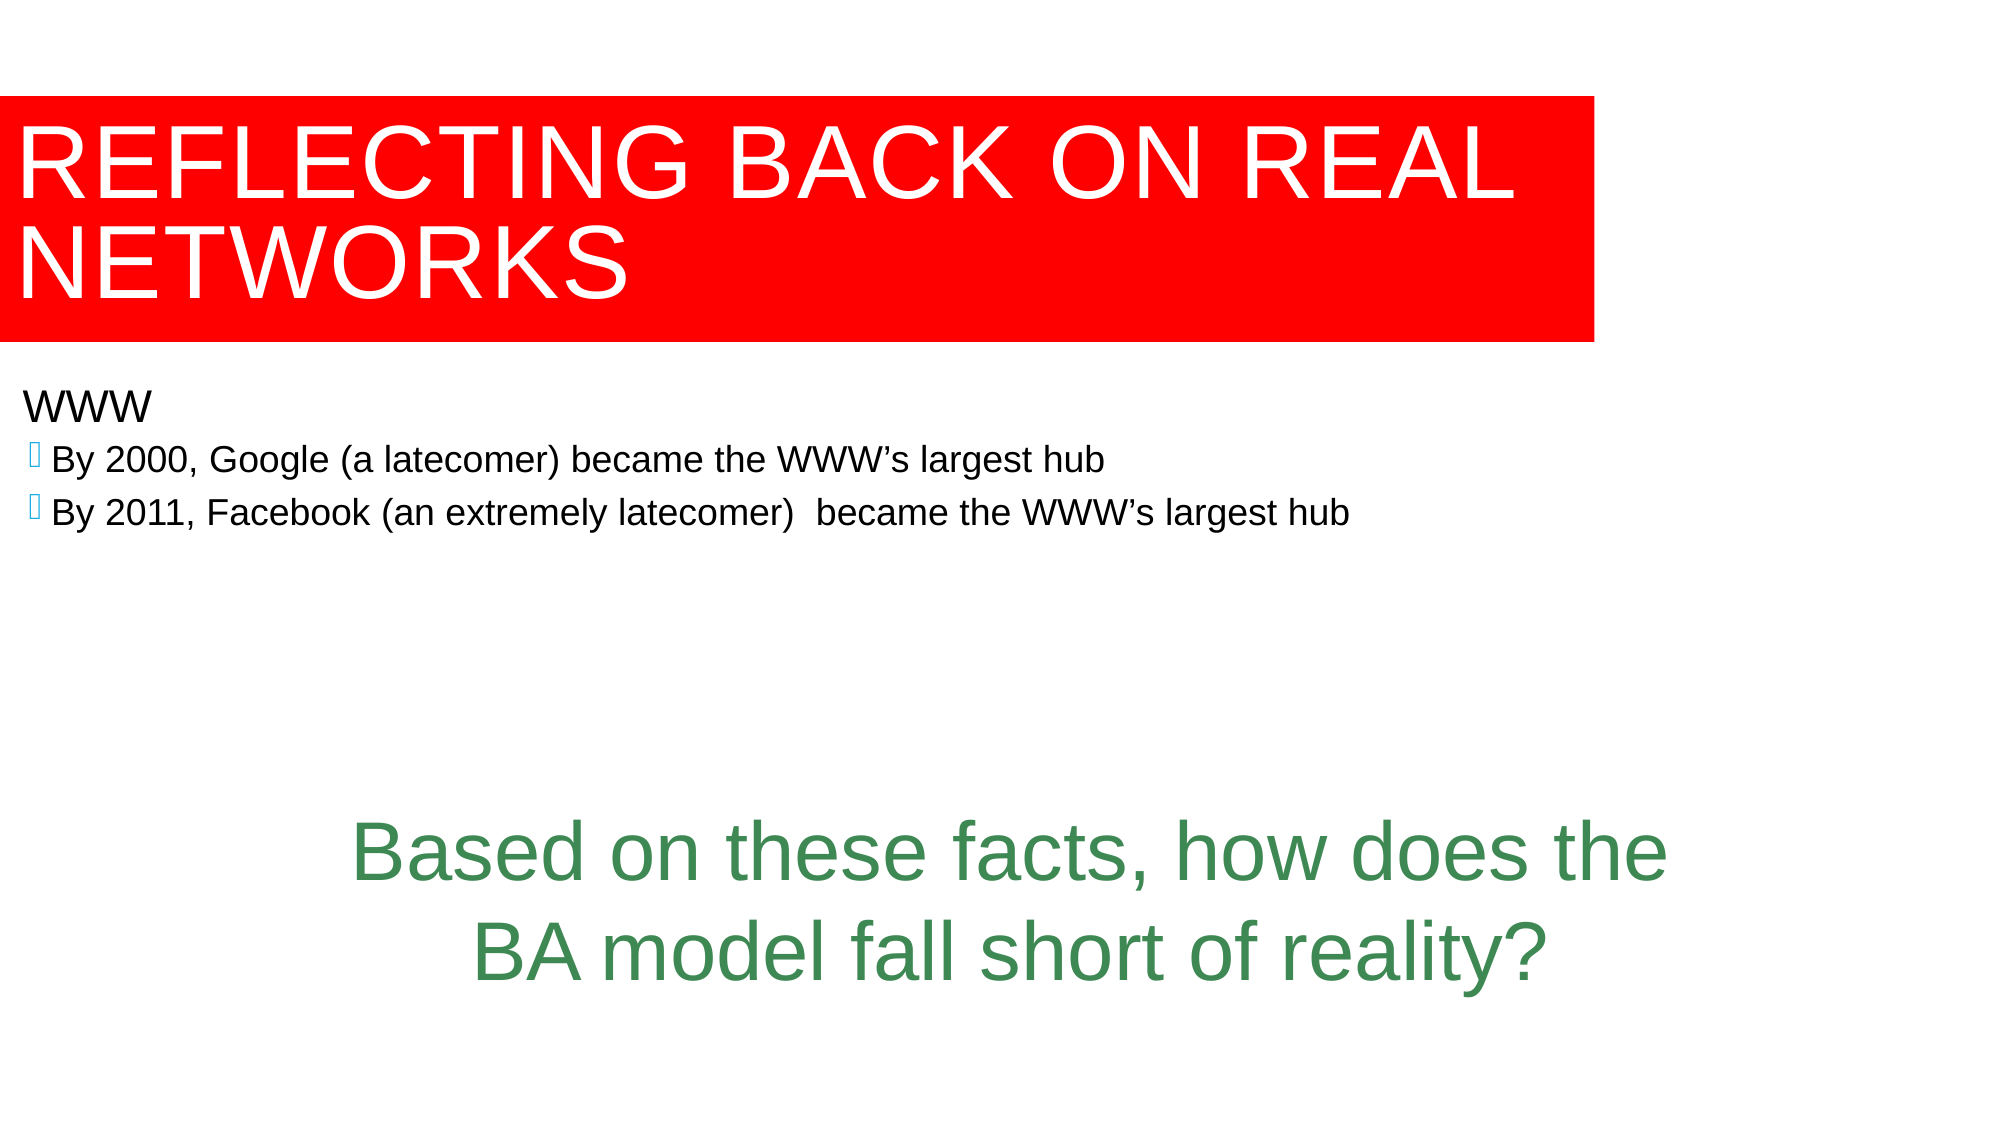

Reflecting Back on Real Networks
WWW
By 2000, Google (a latecomer) became the WWW’s largest hub
By 2011, Facebook (an extremely latecomer)  became the WWW’s largest hub
Based on these facts, how does the BA model fall short of reality?